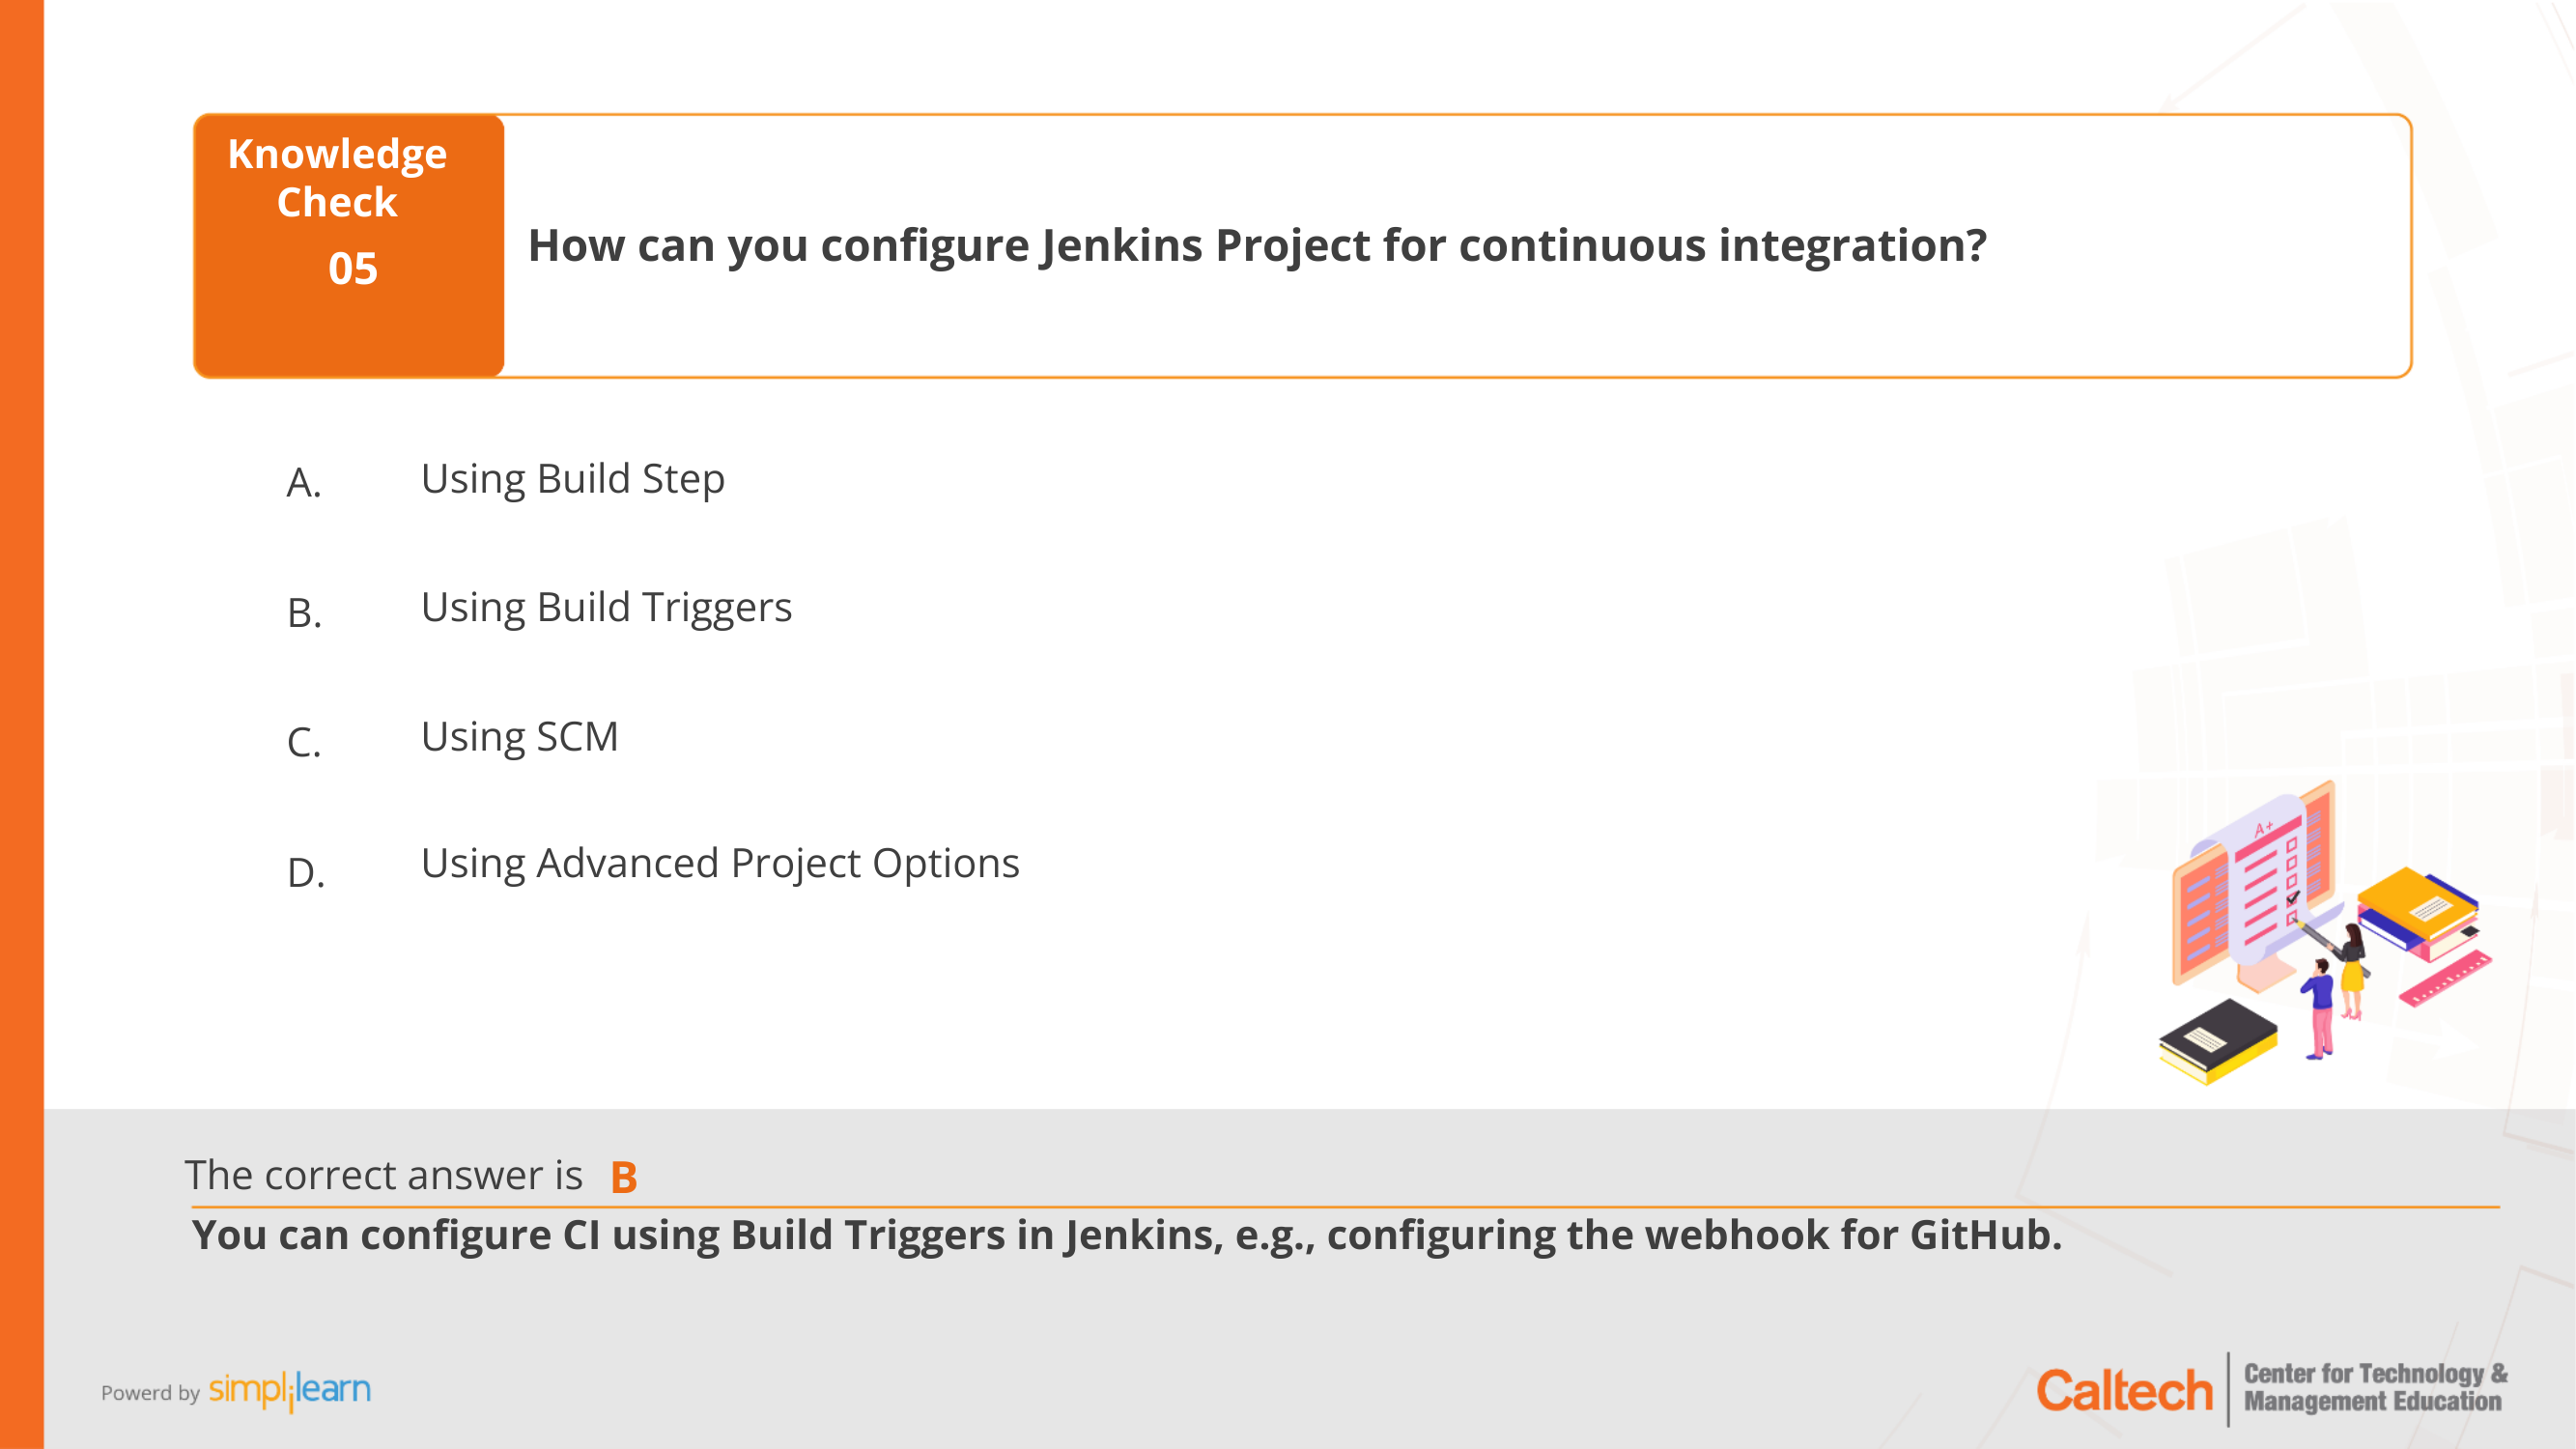

How can you configure Jenkins Project for continuous integration?
05
Using Build Step
Using Build Triggers
Using SCM
Using Advanced Project Options
B
You can configure CI using Build Triggers in Jenkins, e.g., configuring the webhook for GitHub.